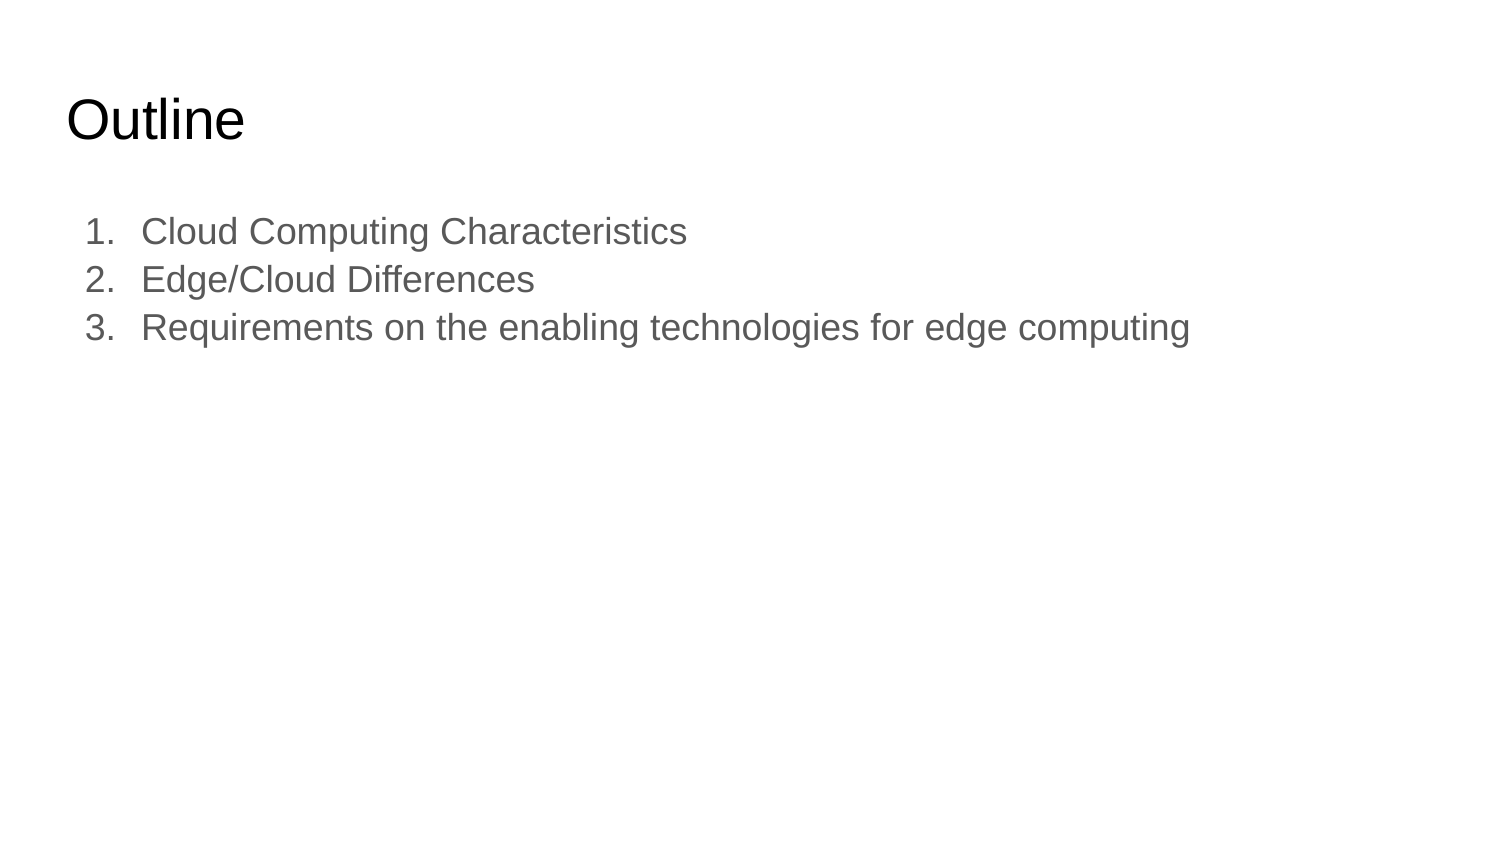

# Outline
Cloud Computing Characteristics
Edge/Cloud Differences
Requirements on the enabling technologies for edge computing